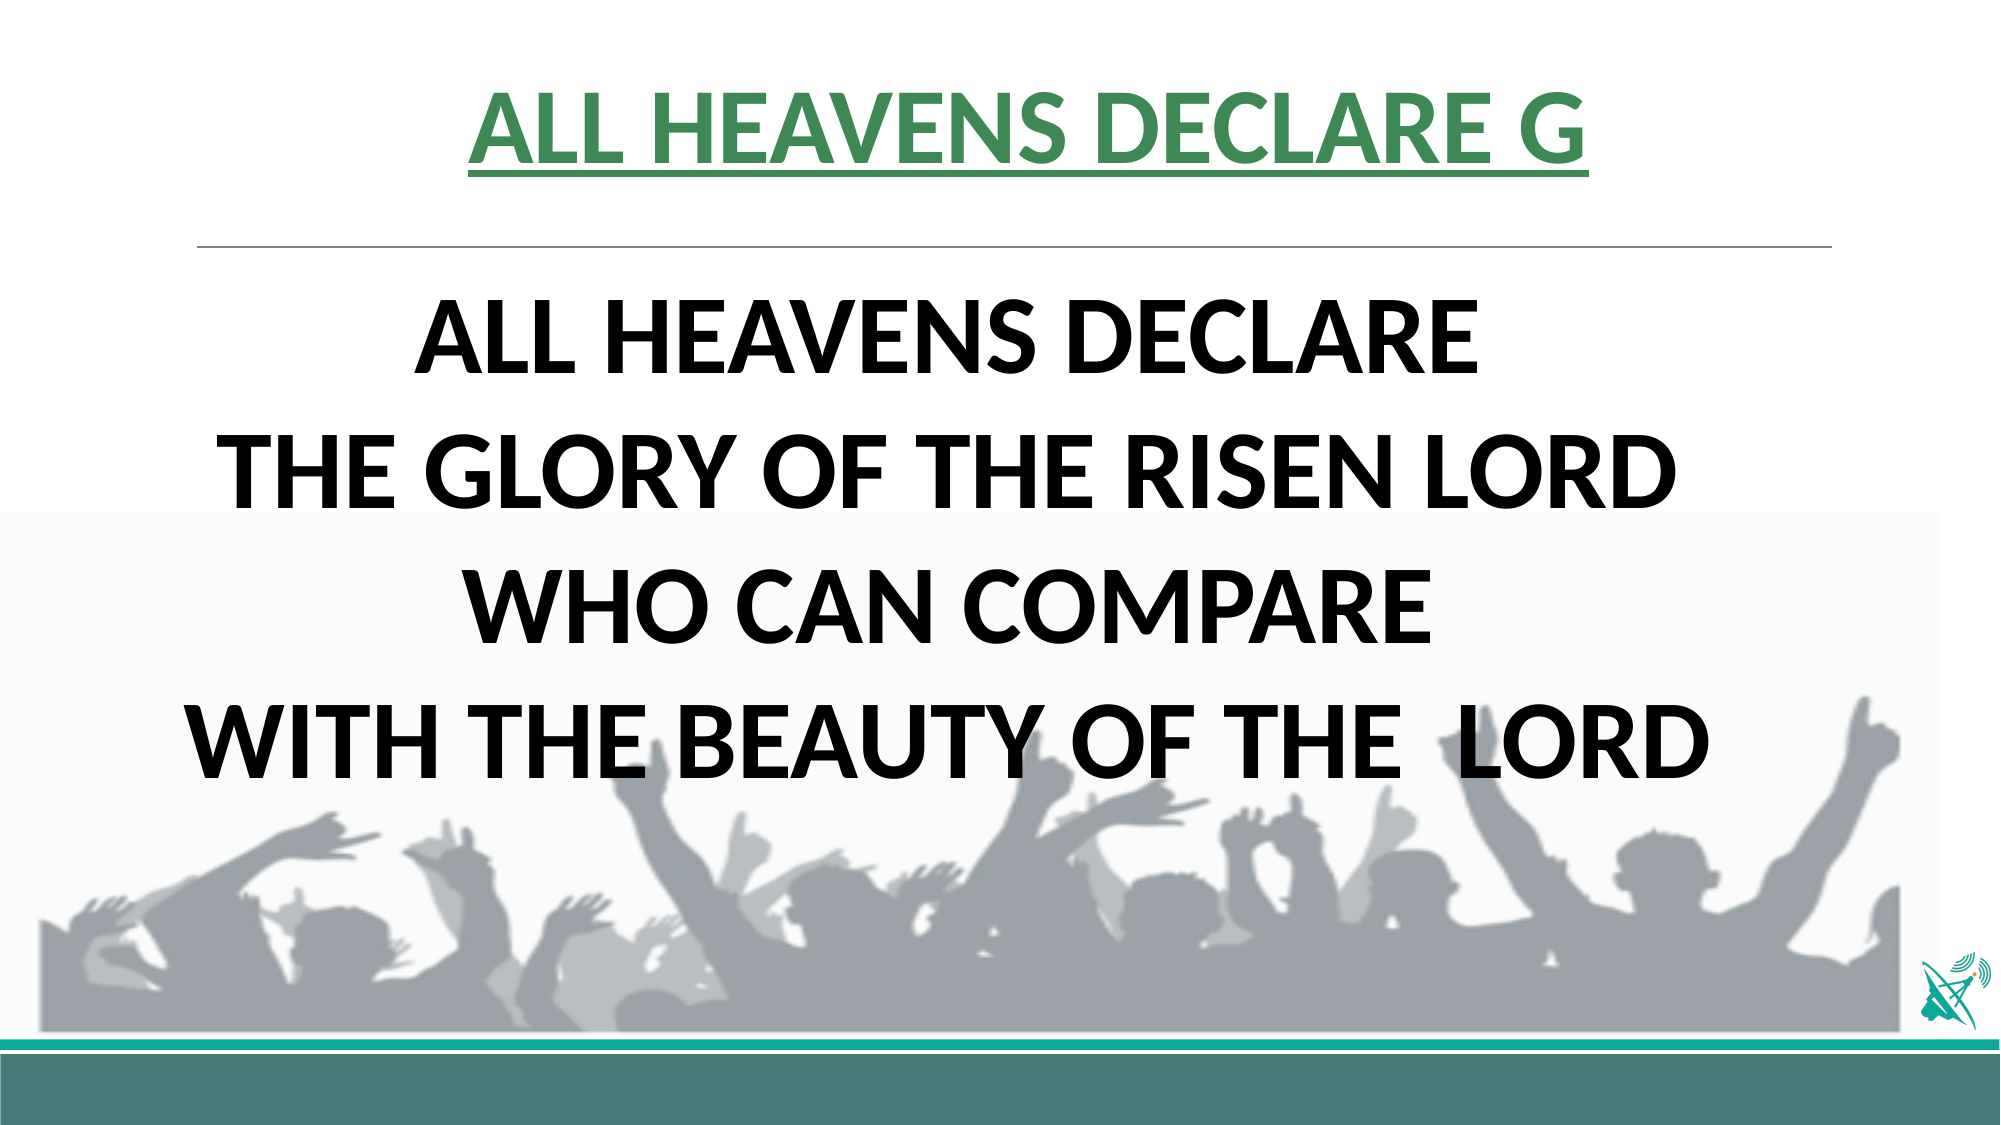

# ALL HEAVENS DECLARE G
ALL HEAVENS DECLARE
THE GLORY OF THE RISEN LORD
WHO CAN COMPARE
WITH THE BEAUTY OF THE  LORD